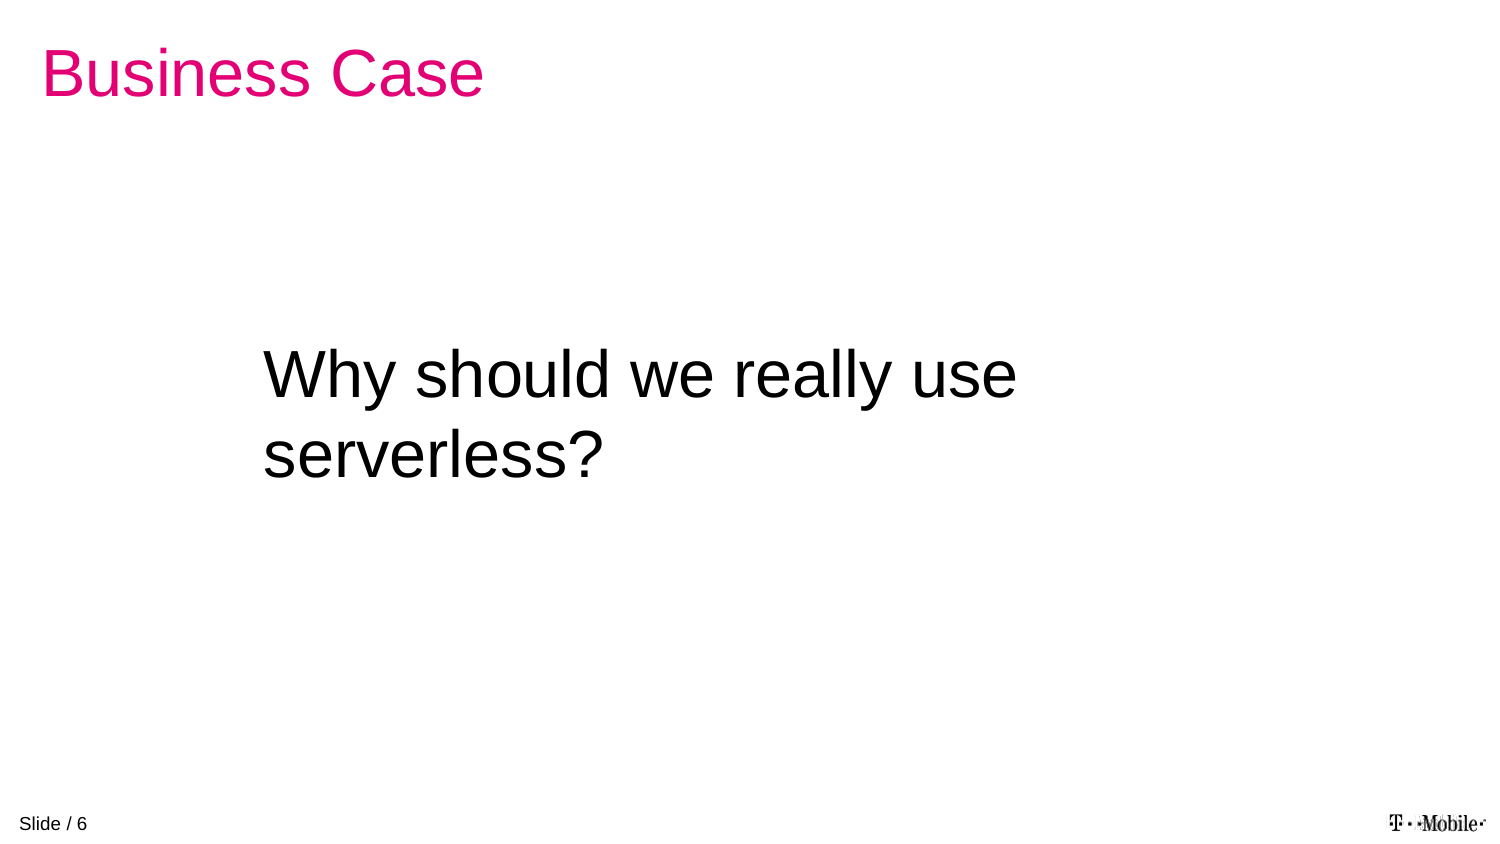

Business Case
Why should we really use serverless?